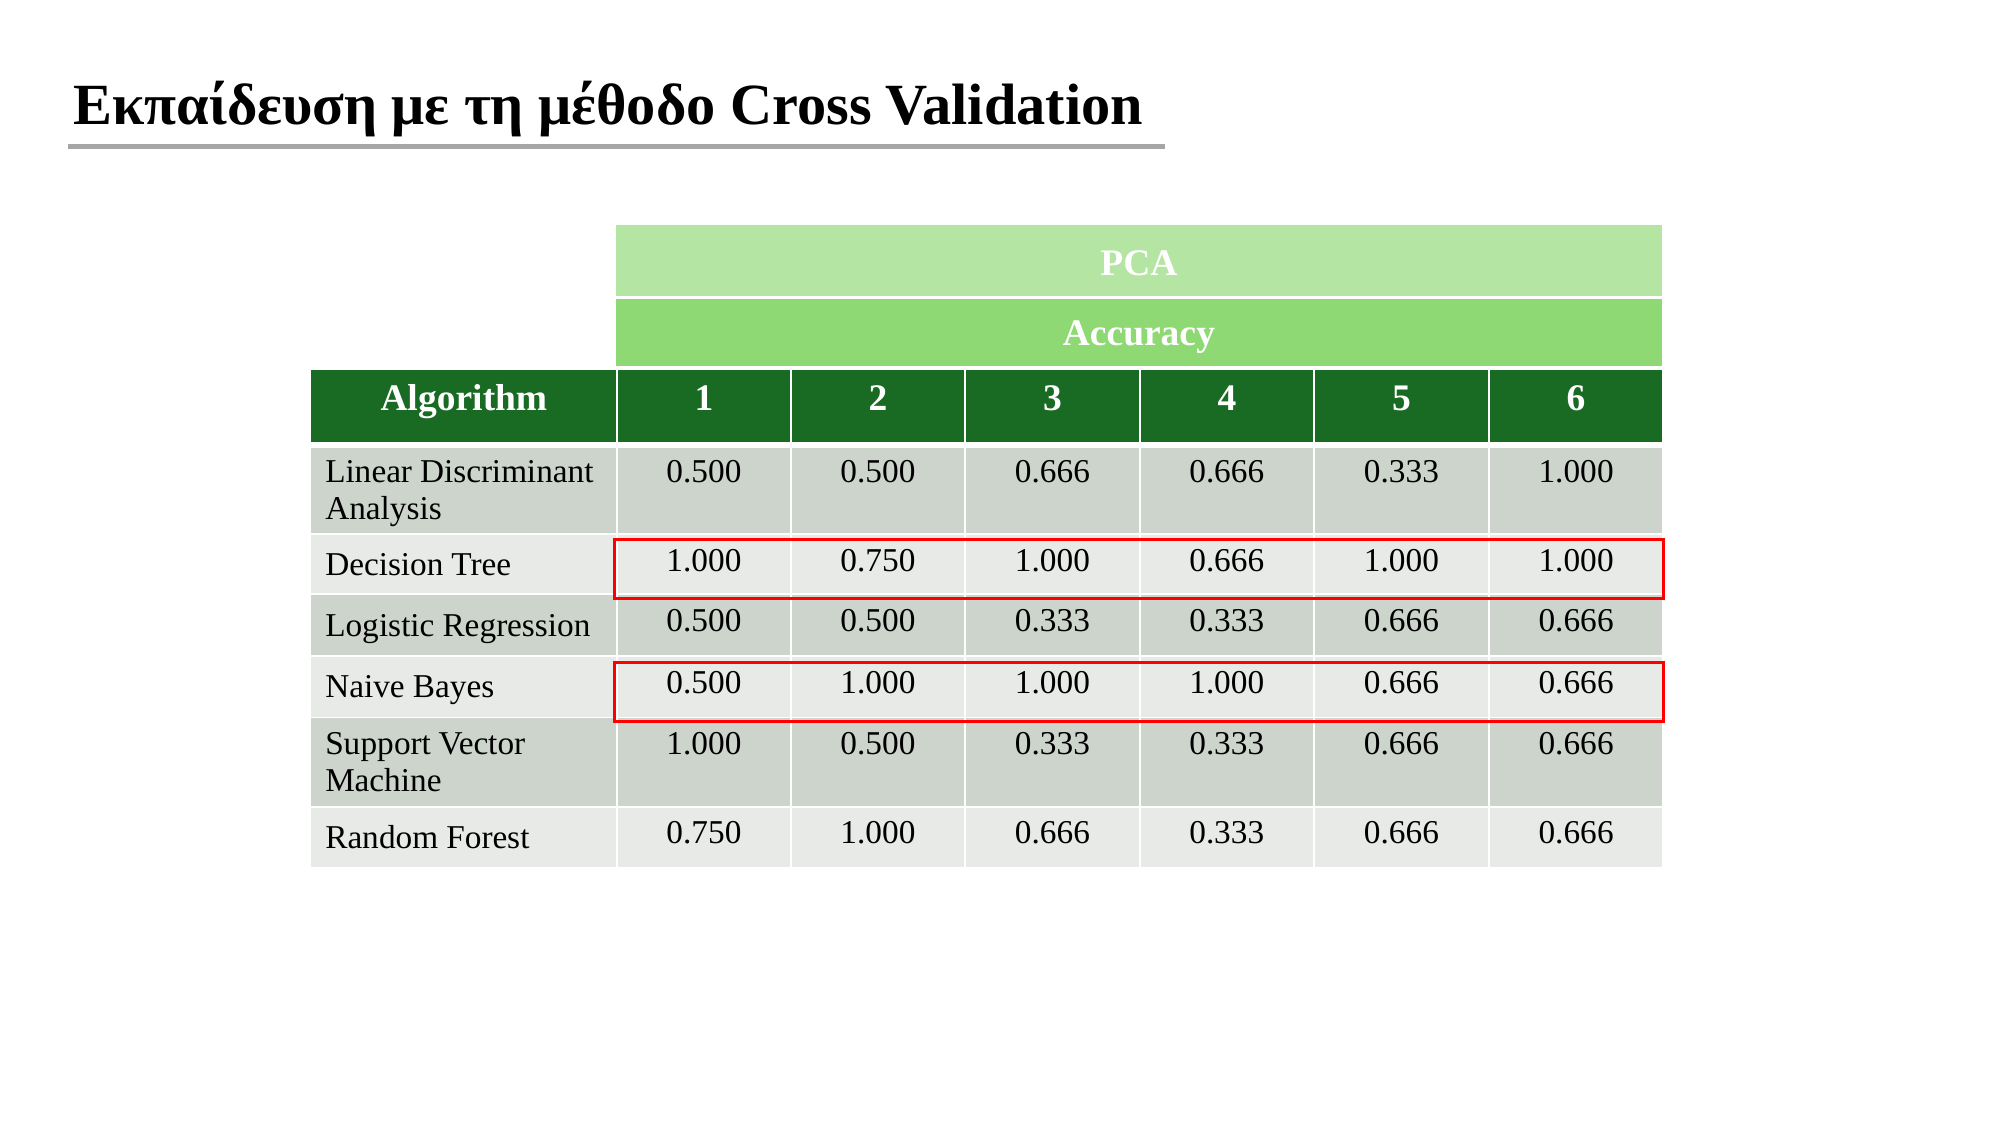

Εκπαίδευση με τη μέθοδο Cross Validation
PCA
Accuracy
| Algorithm | 1 | 2 | 3 | 4 | 5 | 6 |
| --- | --- | --- | --- | --- | --- | --- |
| Linear Discriminant Analysis | 0.500 | 0.500 | 0.666 | 0.666 | 0.333 | 1.000 |
| Decision Tree | 1.000 | 0.750 | 1.000 | 0.666 | 1.000 | 1.000 |
| Logistic Regression | 0.500 | 0.500 | 0.333 | 0.333 | 0.666 | 0.666 |
| Naive Bayes | 0.500 | 1.000 | 1.000 | 1.000 | 0.666 | 0.666 |
| Support Vector Machine | 1.000 | 0.500 | 0.333 | 0.333 | 0.666 | 0.666 |
| Random Forest | 0.750 | 1.000 | 0.666 | 0.333 | 0.666 | 0.666 |